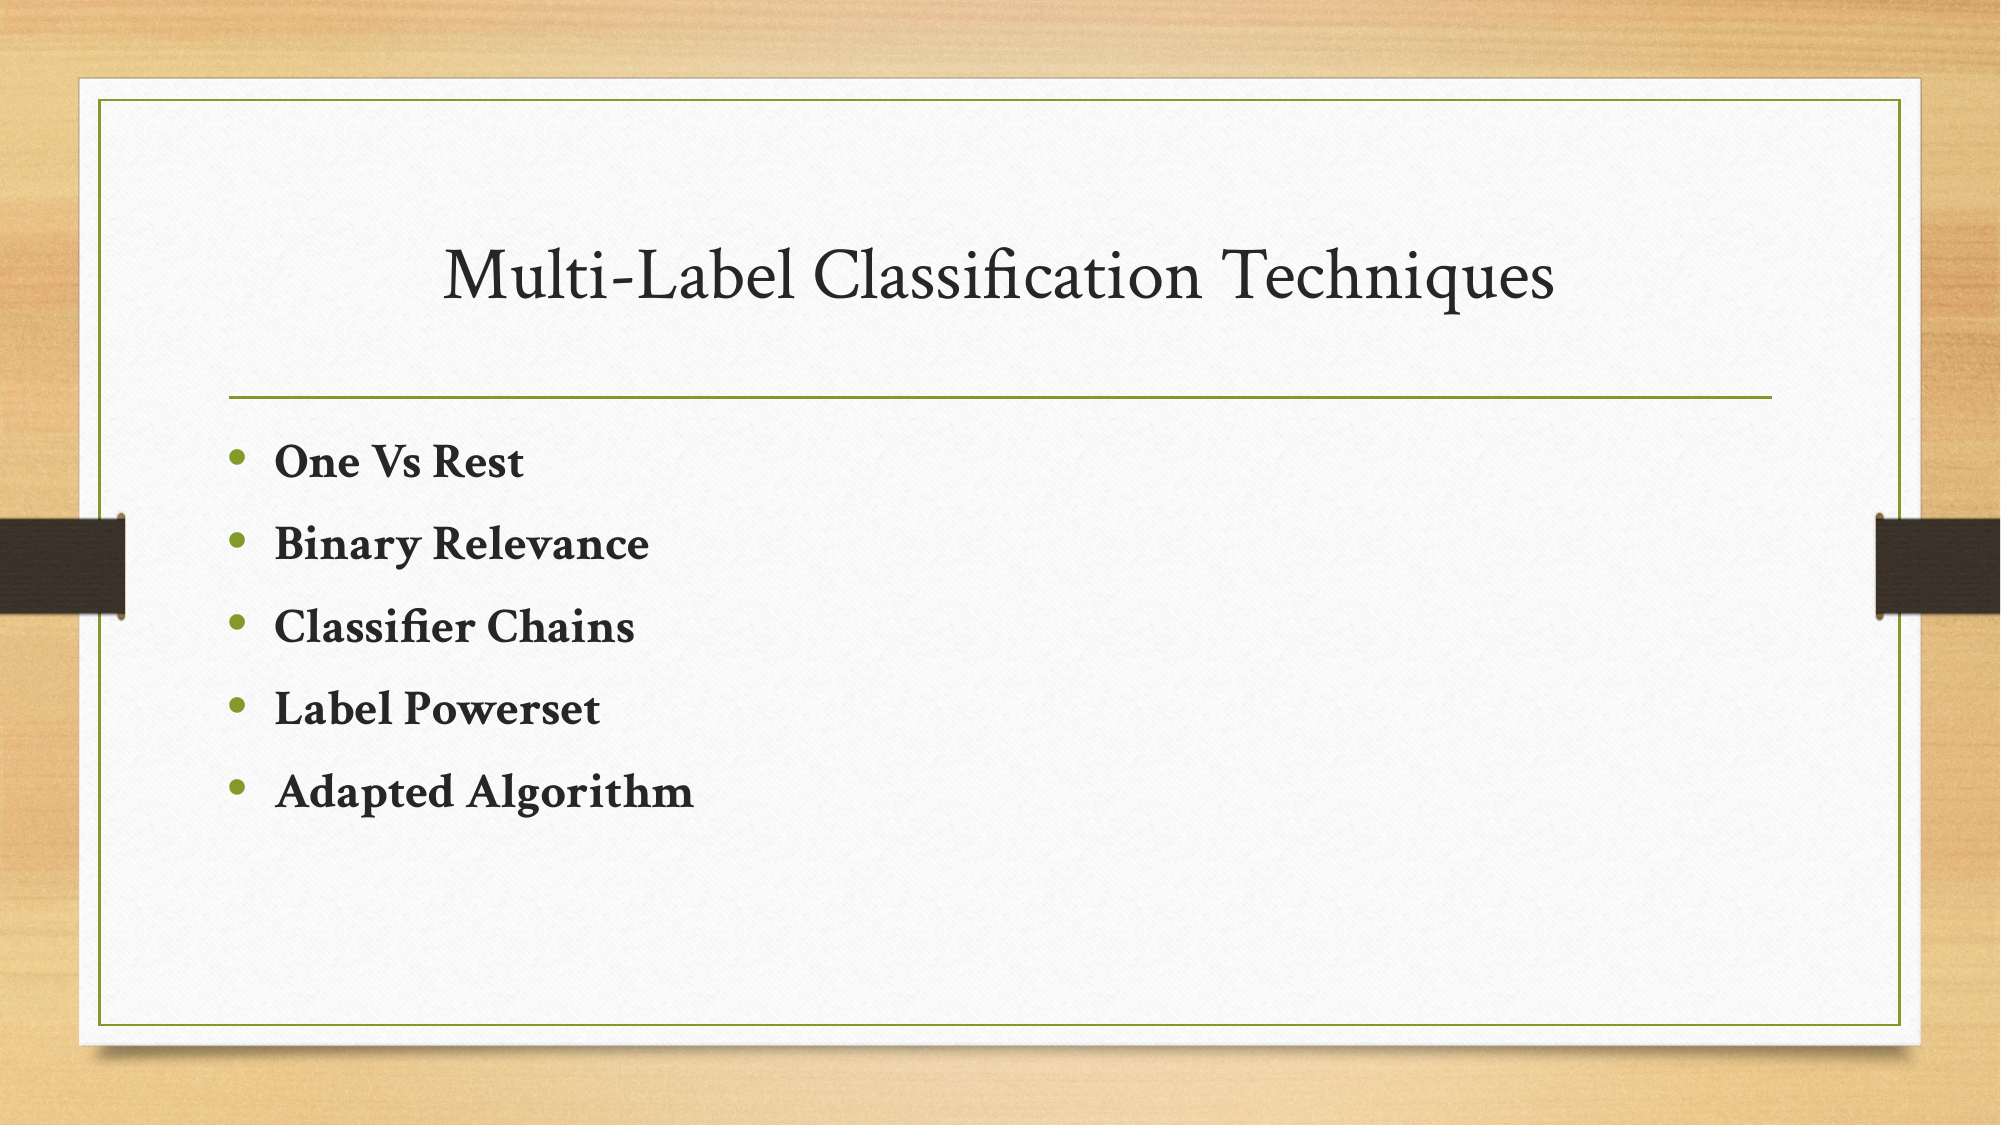

# Multi-Label Classification Techniques
One Vs Rest
Binary Relevance
Classifier Chains
Label Powerset
Adapted Algorithm